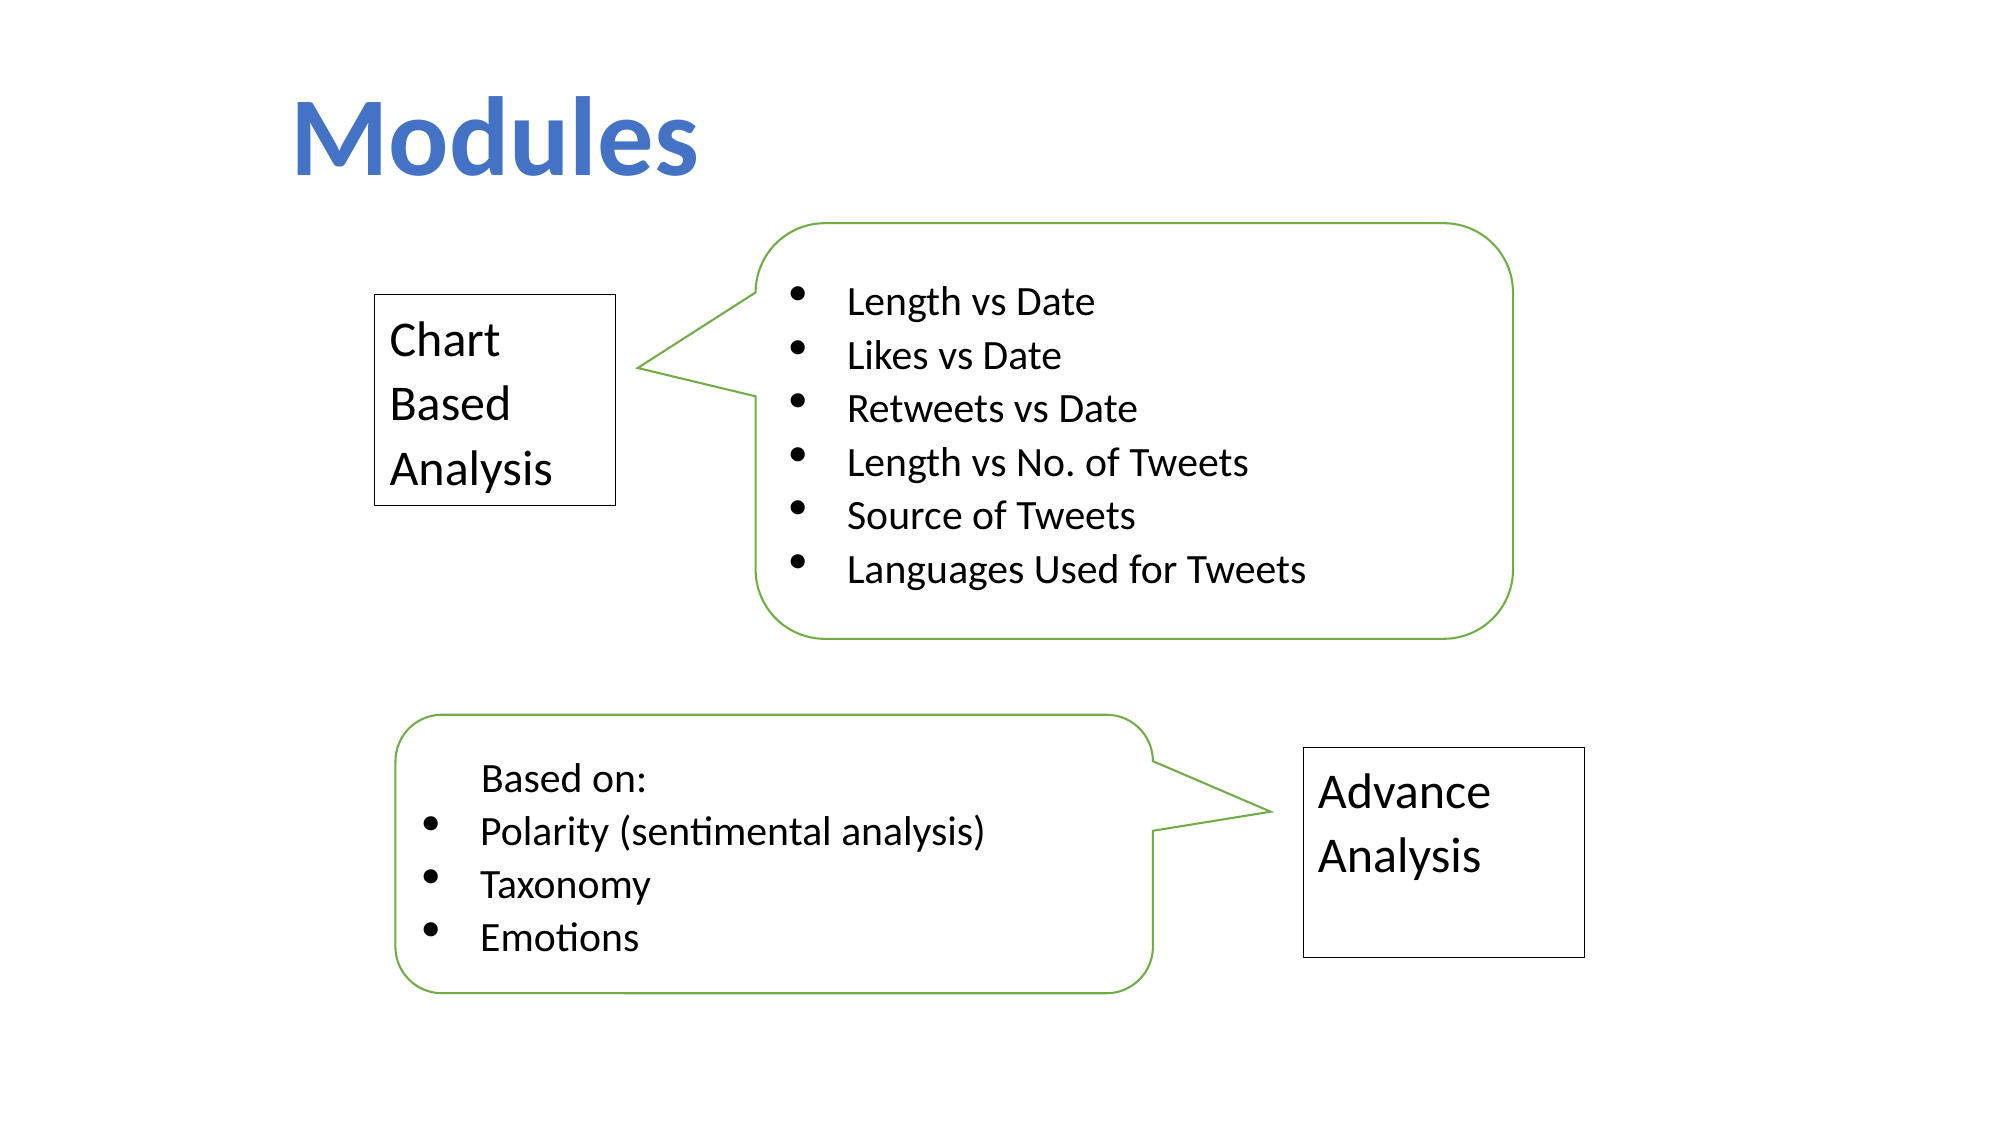

Modules

Length vs Date
Likes vs Date
Retweets vs Date
Length vs No. of Tweets
Source of Tweets
Languages Used for Tweets
Chart Based Analysis
      Based on:
Polarity (sentimental analysis)
Taxonomy
Emotions
Advance Analysis